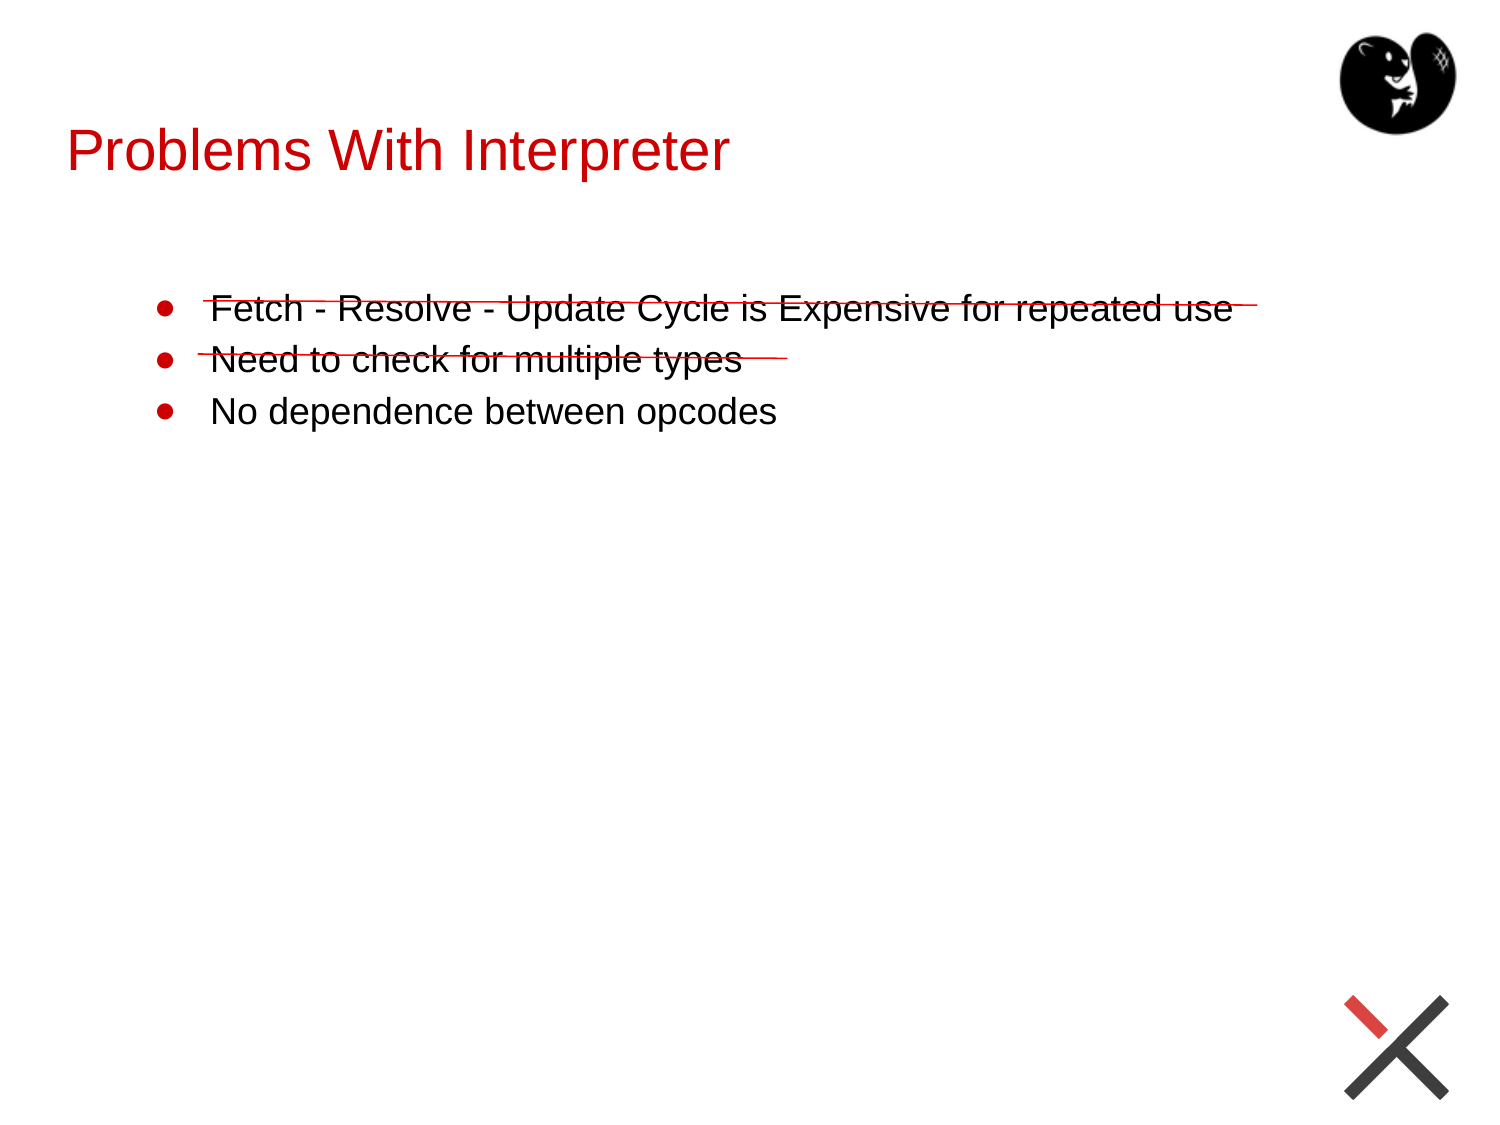

# Problems With Interpreter
Fetch - Resolve - Update Cycle is Expensive for repeated use
Need to check for multiple types
No dependence between opcodes